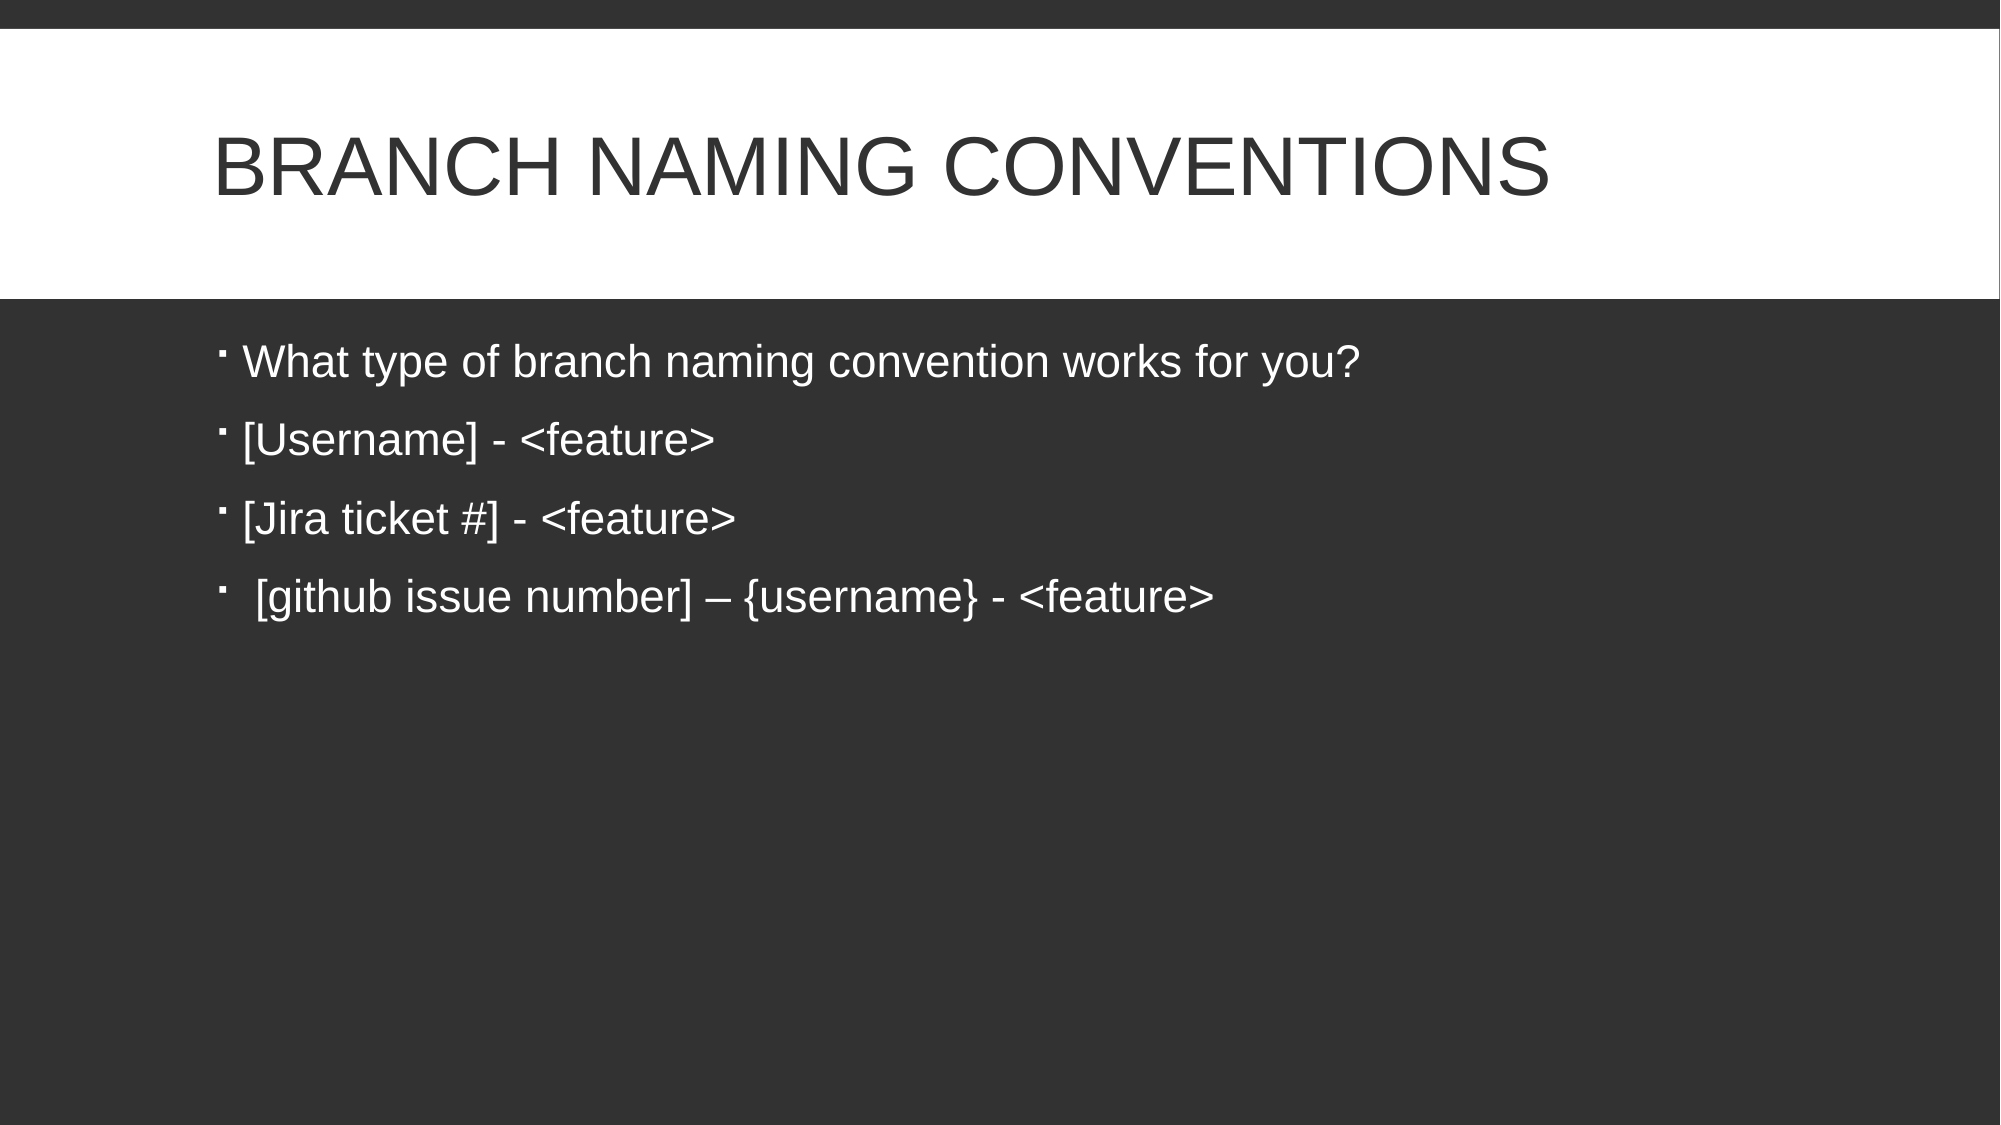

# Branch Naming conventions
What type of branch naming convention works for you?
[Username] - <feature>
[Jira ticket #] - <feature>
 [github issue number] – {username} - <feature>